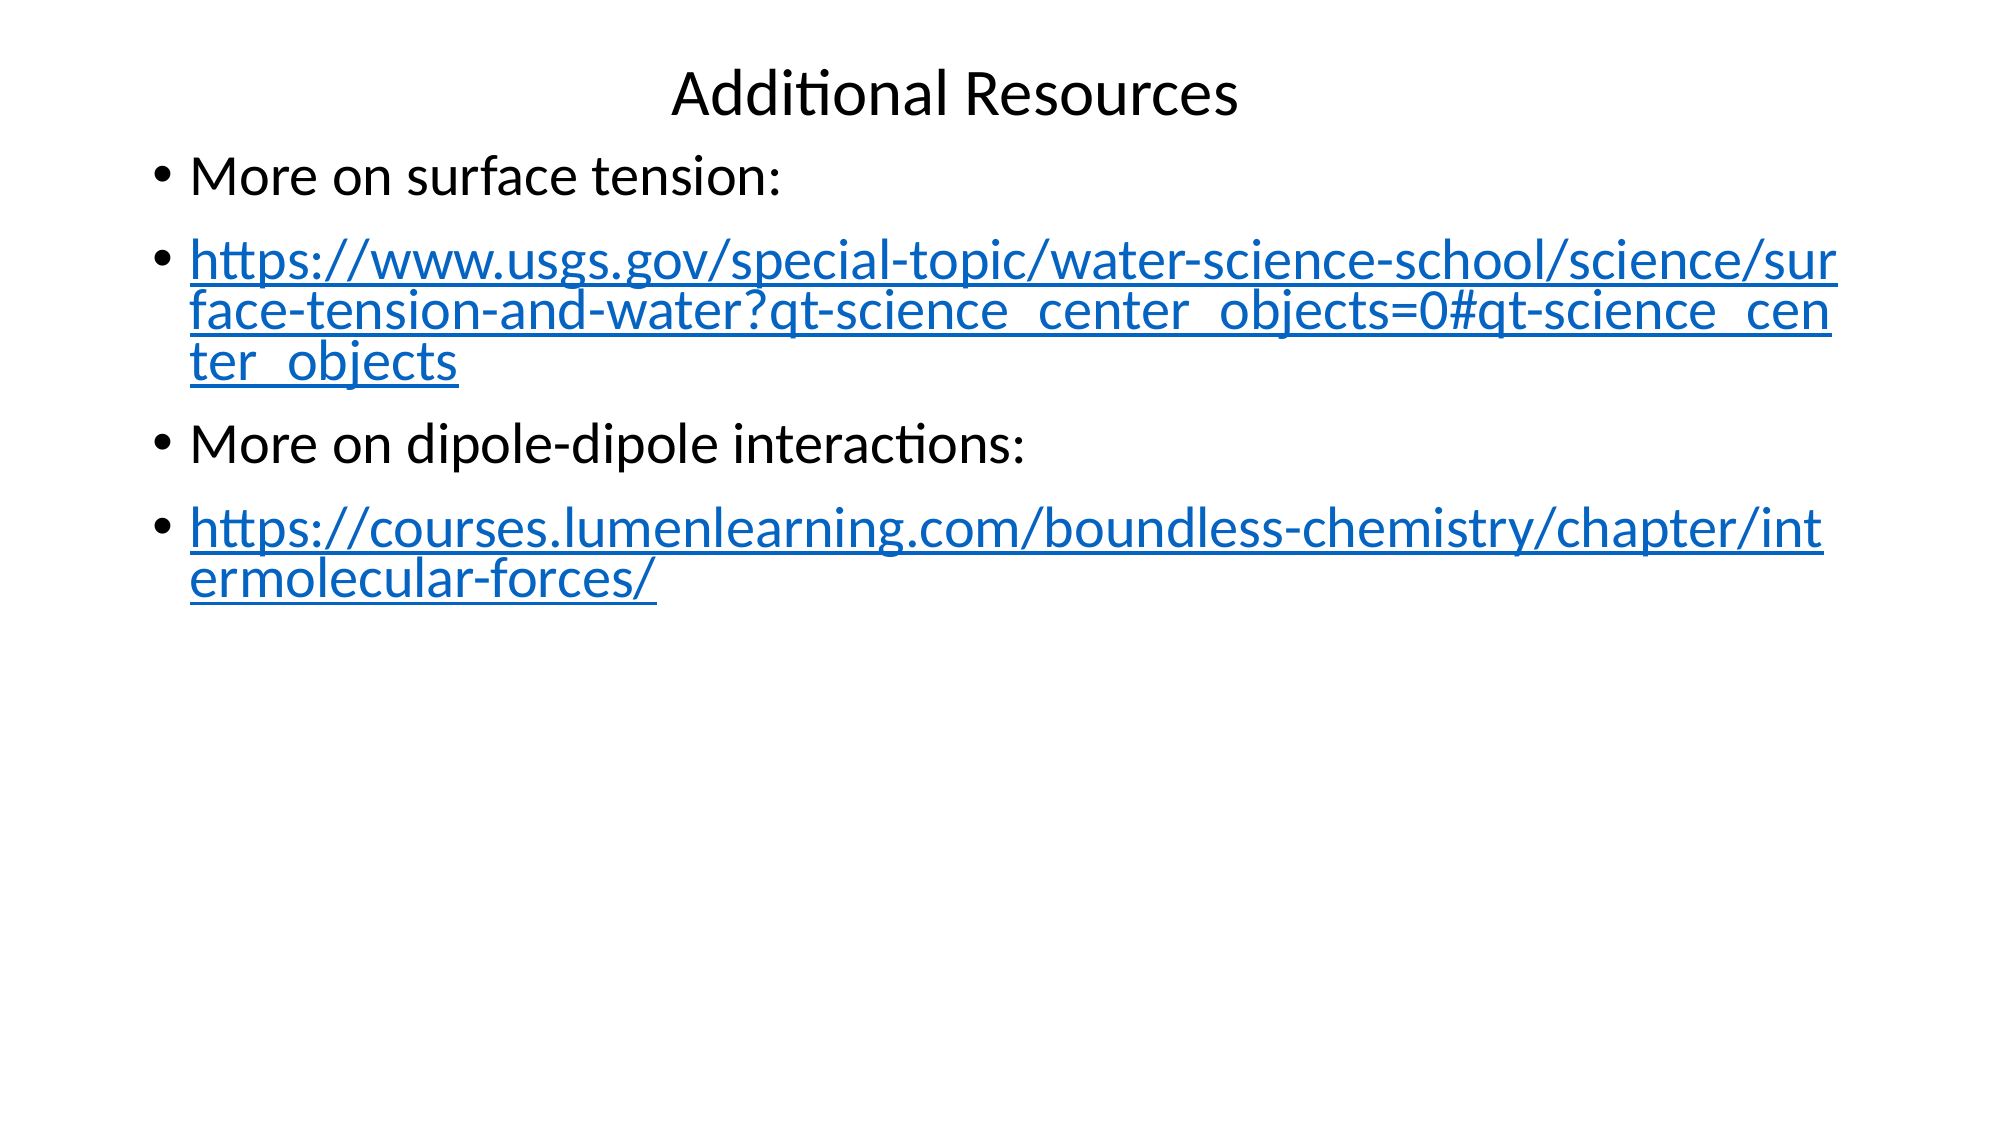

# Additional Resources
More on surface tension:
https://www.usgs.gov/special-topic/water-science-school/science/surface-tension-and-water?qt-science_center_objects=0#qt-science_center_objects
More on dipole-dipole interactions:
https://courses.lumenlearning.com/boundless-chemistry/chapter/intermolecular-forces/